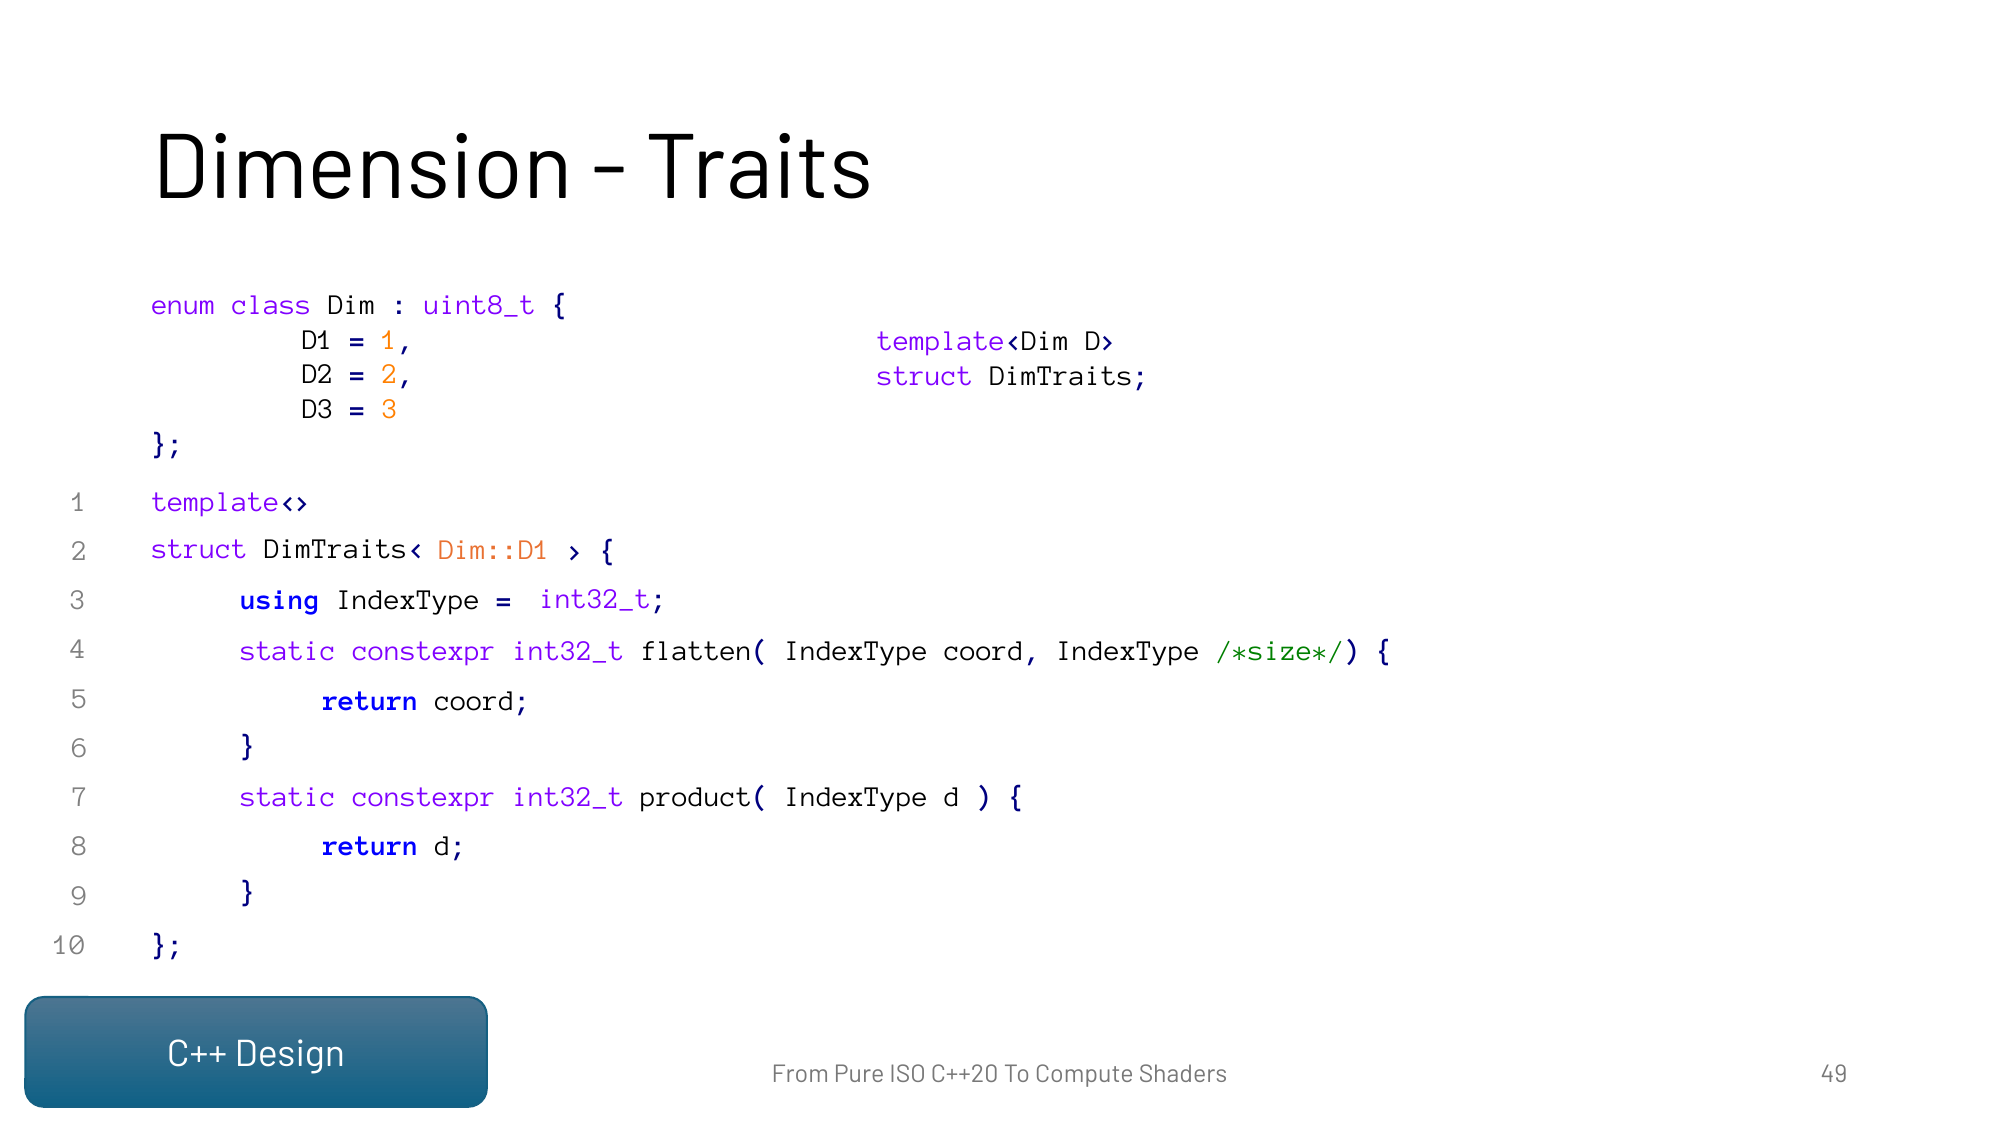

# Dimension - Traits
enum class Dim : uint8_t {
	D1 = 1,
	D2 = 2,
	D3 = 3
};
template<Dim D>
struct DimTraits;
template<>
1
struct DimTraits<
Dim::D1
> {
2
int32_t;
using IndexType =
3
4
static constexpr int32_t flatten( IndexType coord, IndexType /*size*/) {
5
return coord;
}
6
static constexpr int32_t product( IndexType d ) {
7
return d;
8
}
9
10
};
C++ Design
From Pure ISO C++20 To Compute Shaders
49